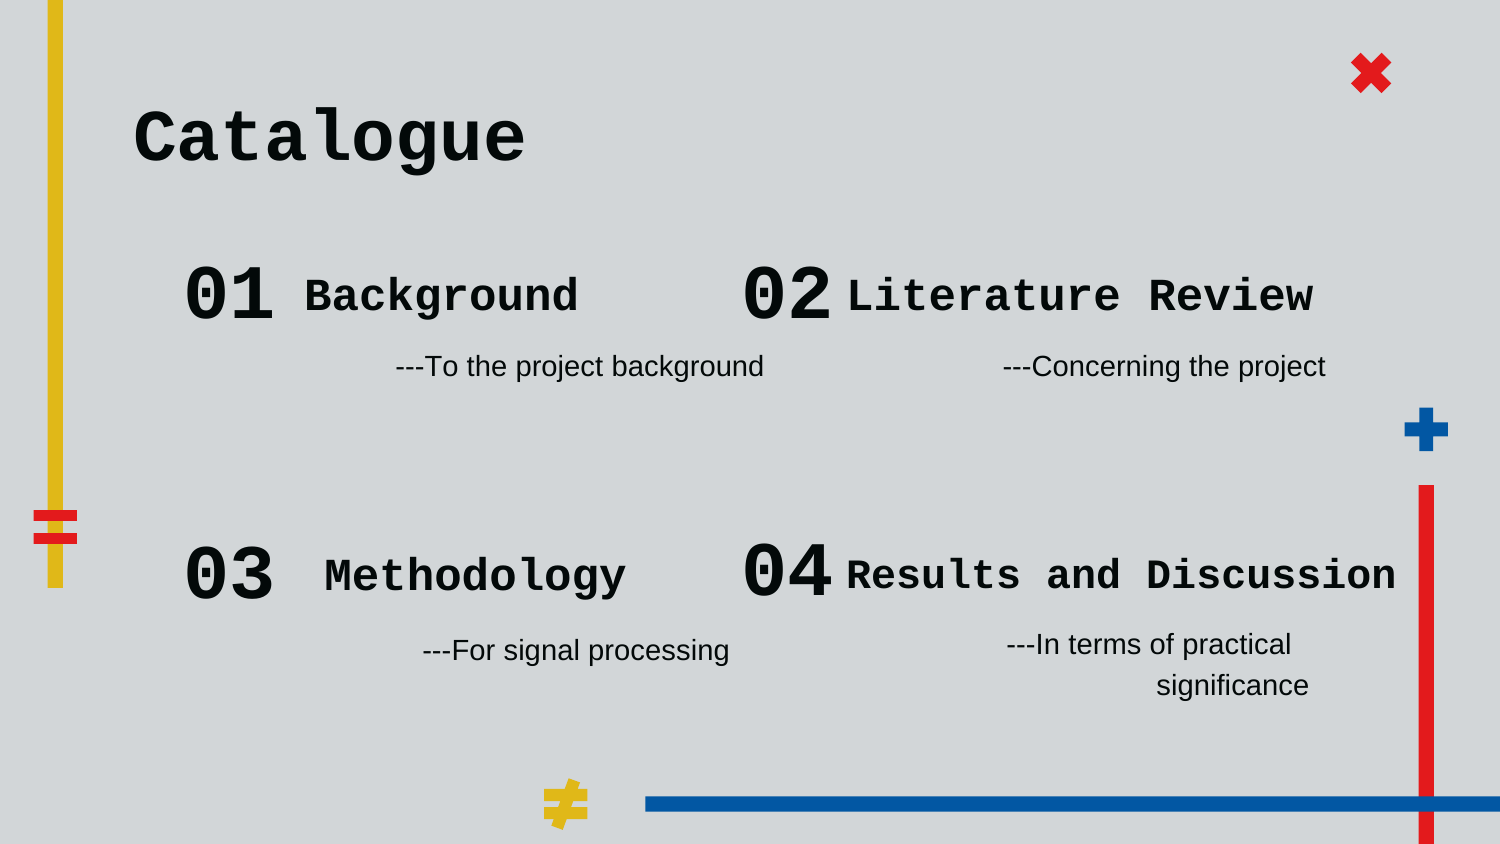

# Catalogue
01
Background
02
Literature Review
---Concerning the project
 ---To the project background
04
03
Methodology
Results and Discussion
---In terms of practical                         	significance
---For signal processing